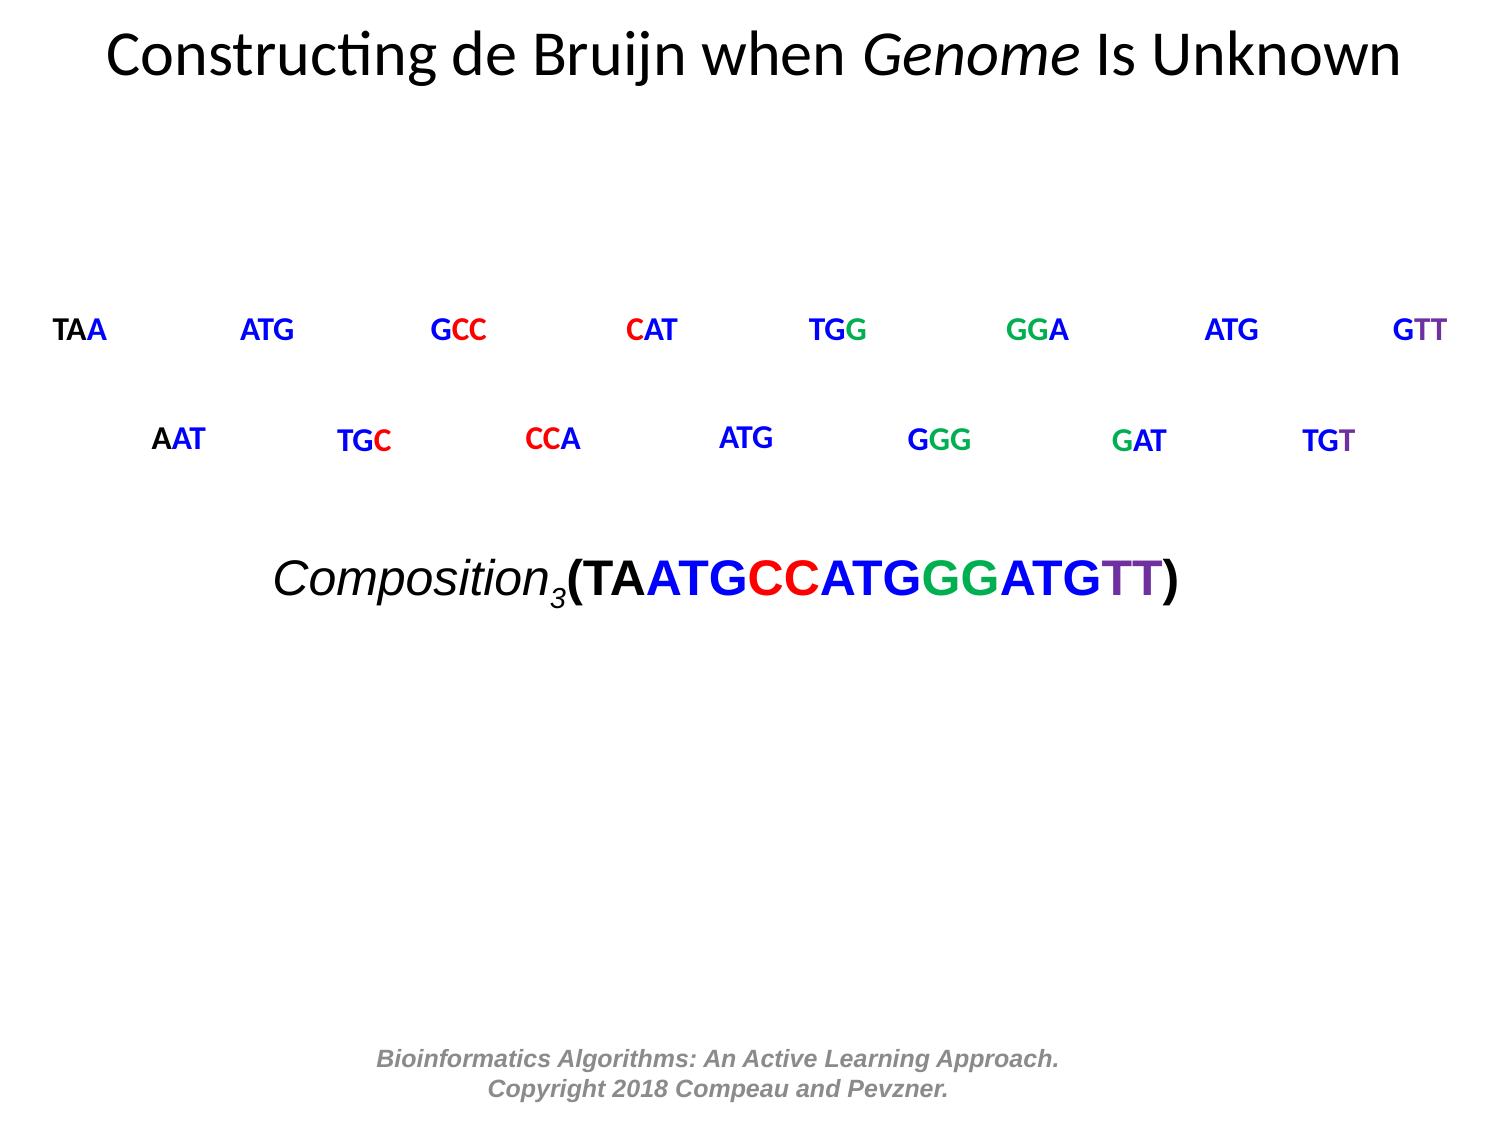

Constructing de Bruijn when Genome Is Unknown
TAA
ATG
GCC
CAT
TGG
GGA
ATG
GTT
ATG
CCA
AAT
GGG
TGC
GAT
TGT
Composition3(TAATGCCATGGGATGTT)
Bioinformatics Algorithms: An Active Learning Approach. Copyright 2018 Compeau and Pevzner.